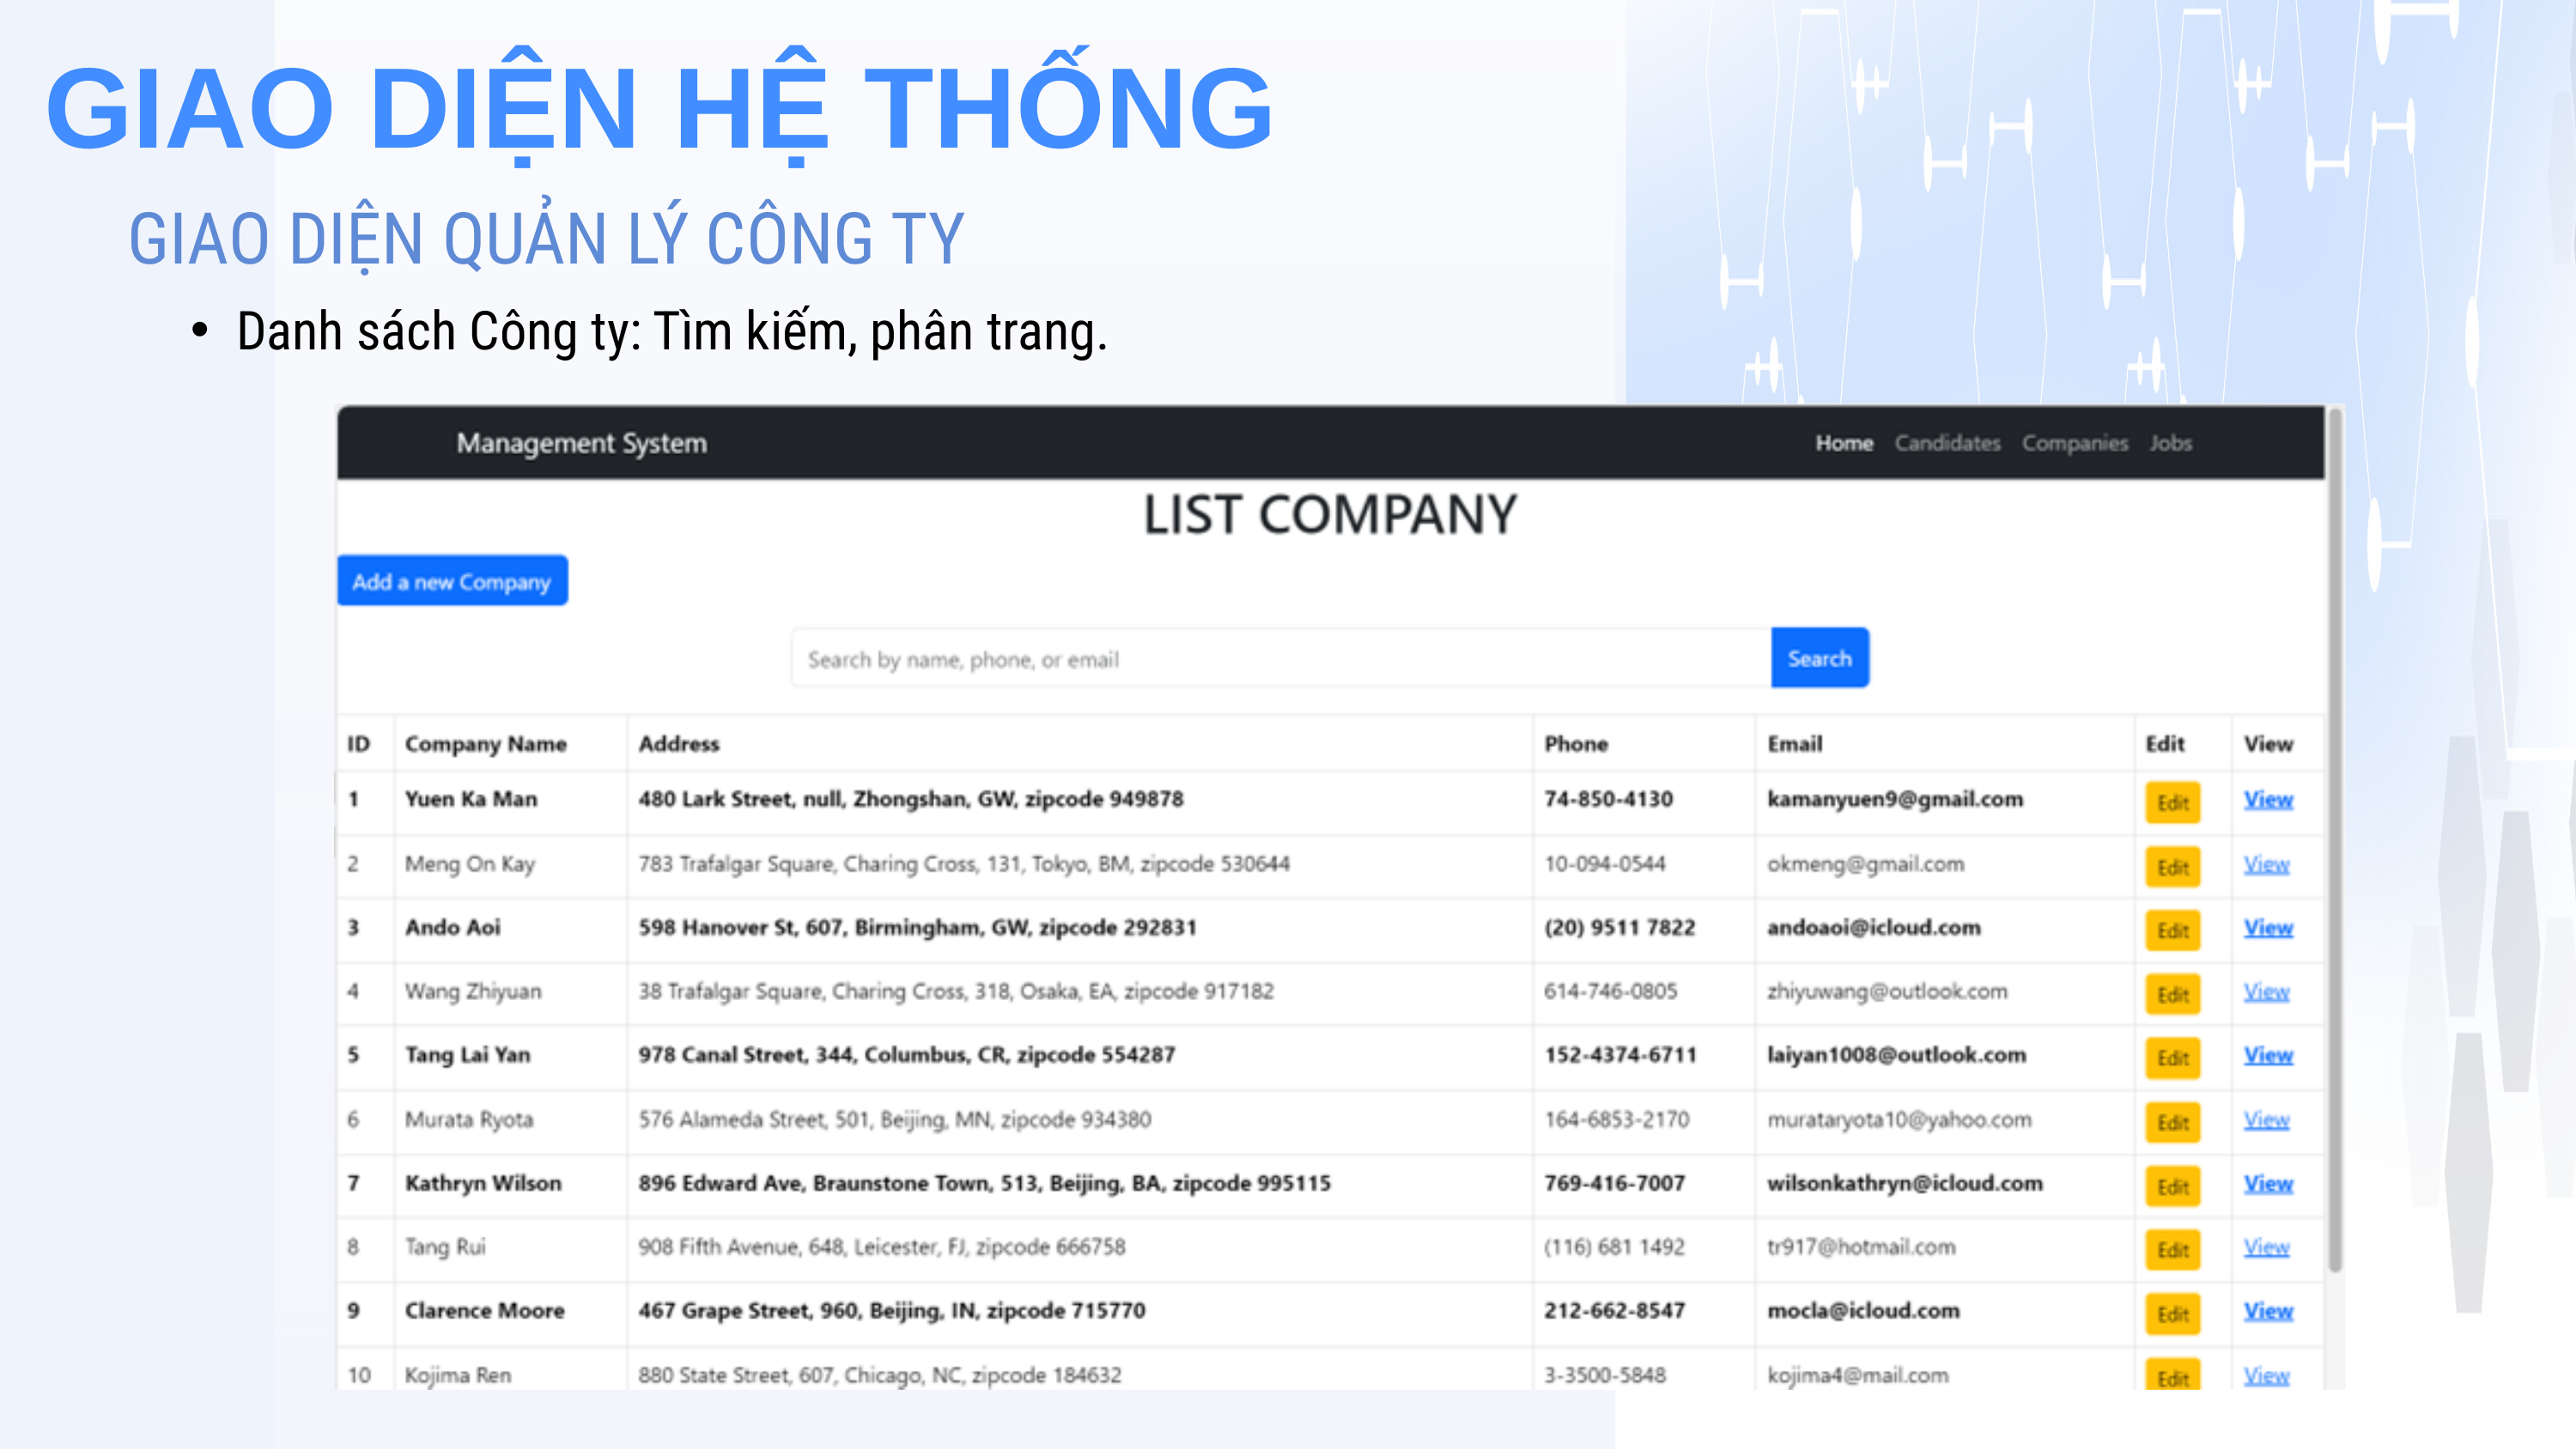

GIAO DIỆN HỆ THỐNG
GIAO DIỆN QUẢN LÝ CÔNG TY
Danh sách Công ty: Tìm kiếm, phân trang.